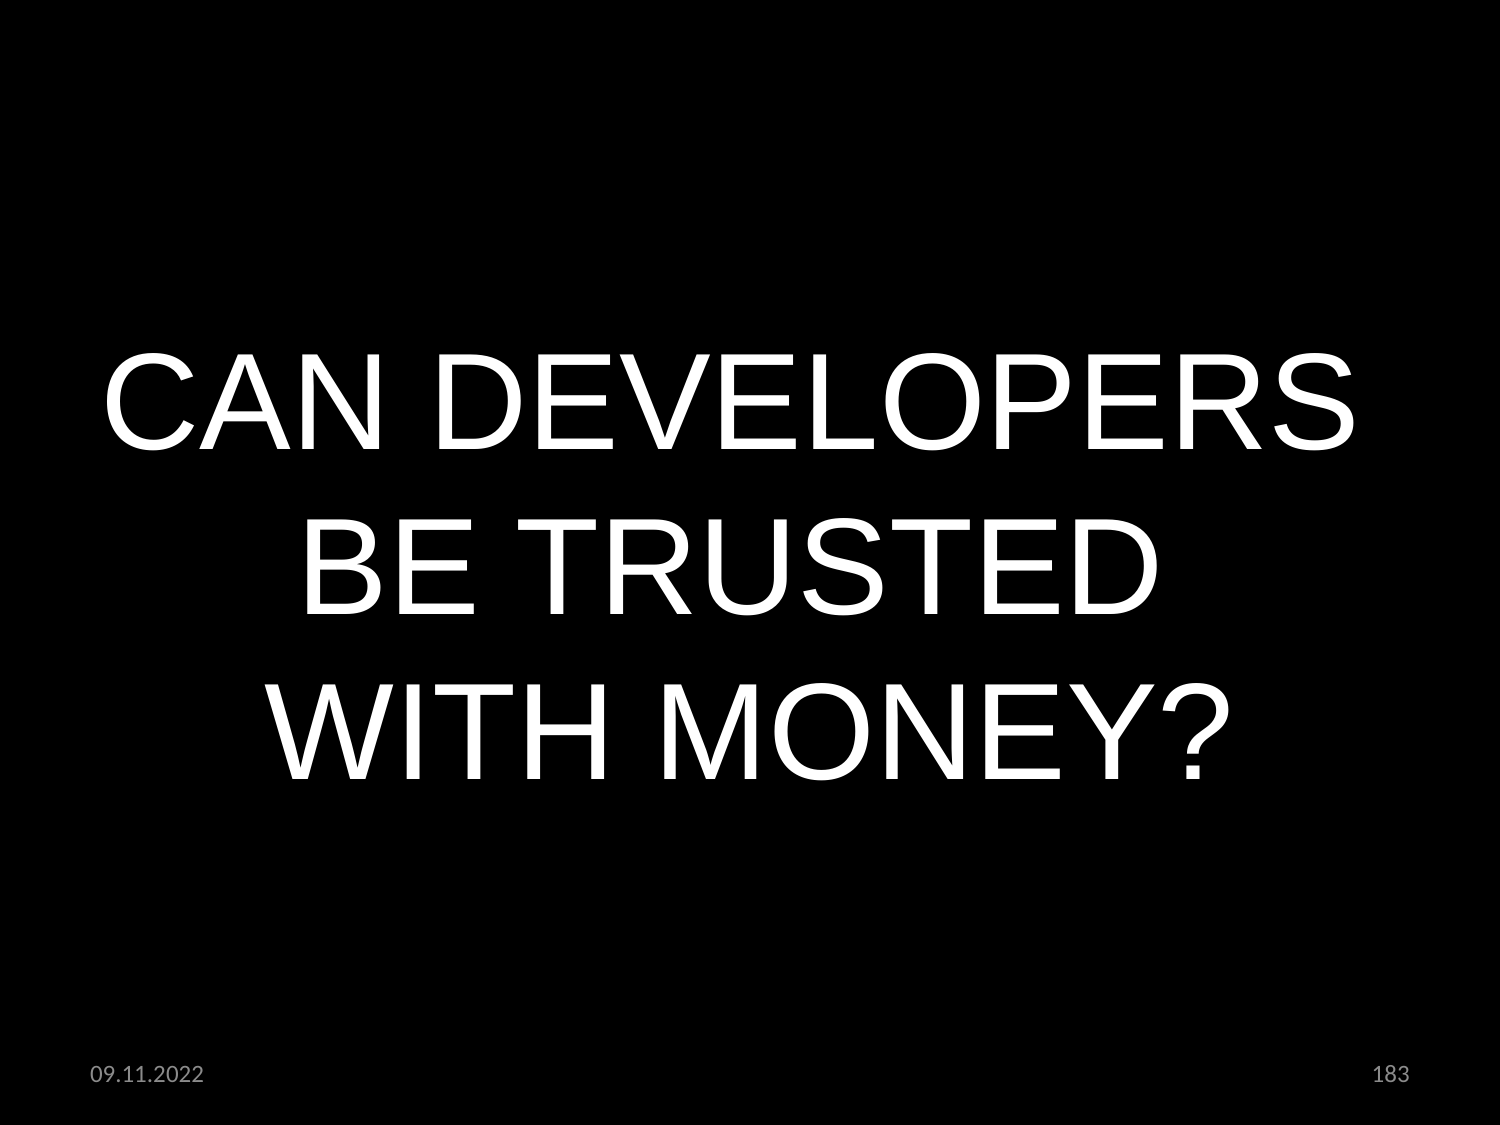

CAN DEVELOPERS
BE TRUSTED
WITH MONEY?
09.11.2022
183